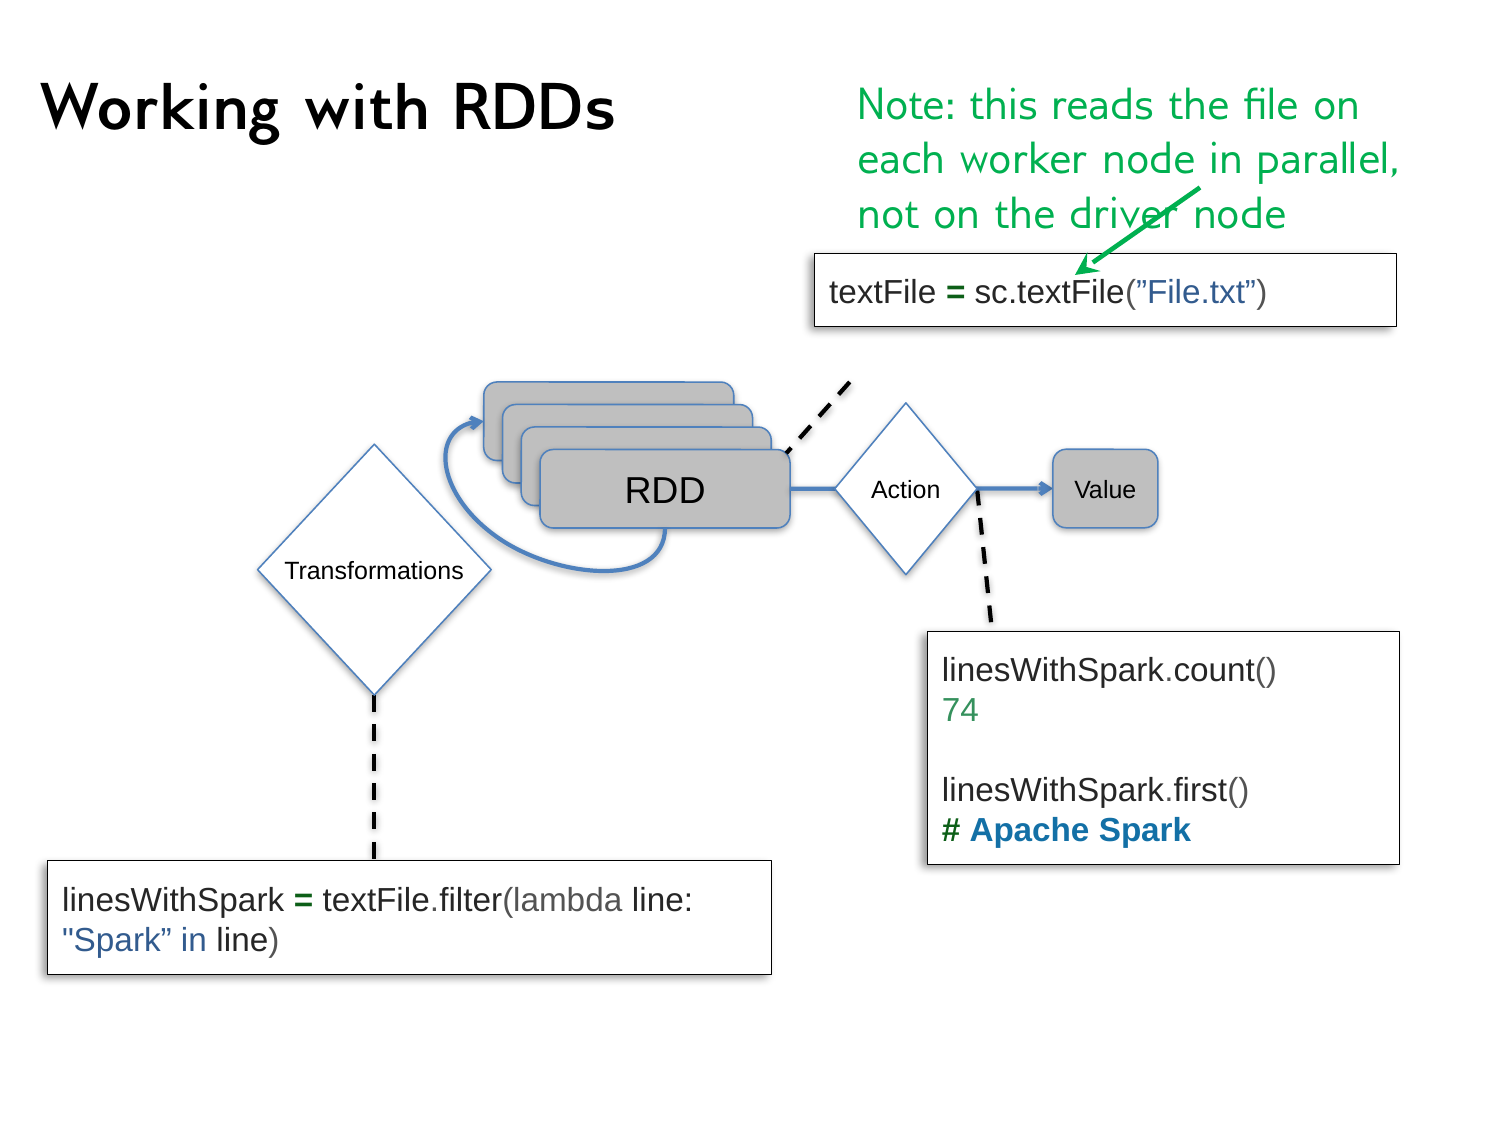

Working with RDDs
Note: this reads the file on each worker node in parallel, not on the driver node
textFile = sc.textFile(”File.txt”)
RDD
Action
RDD
RDD
Transformations
Value
RDD
linesWithSpark.count()
74

linesWithSpark.first()
# Apache Spark
linesWithSpark = textFile.filter(lambda line: "Spark” in line)